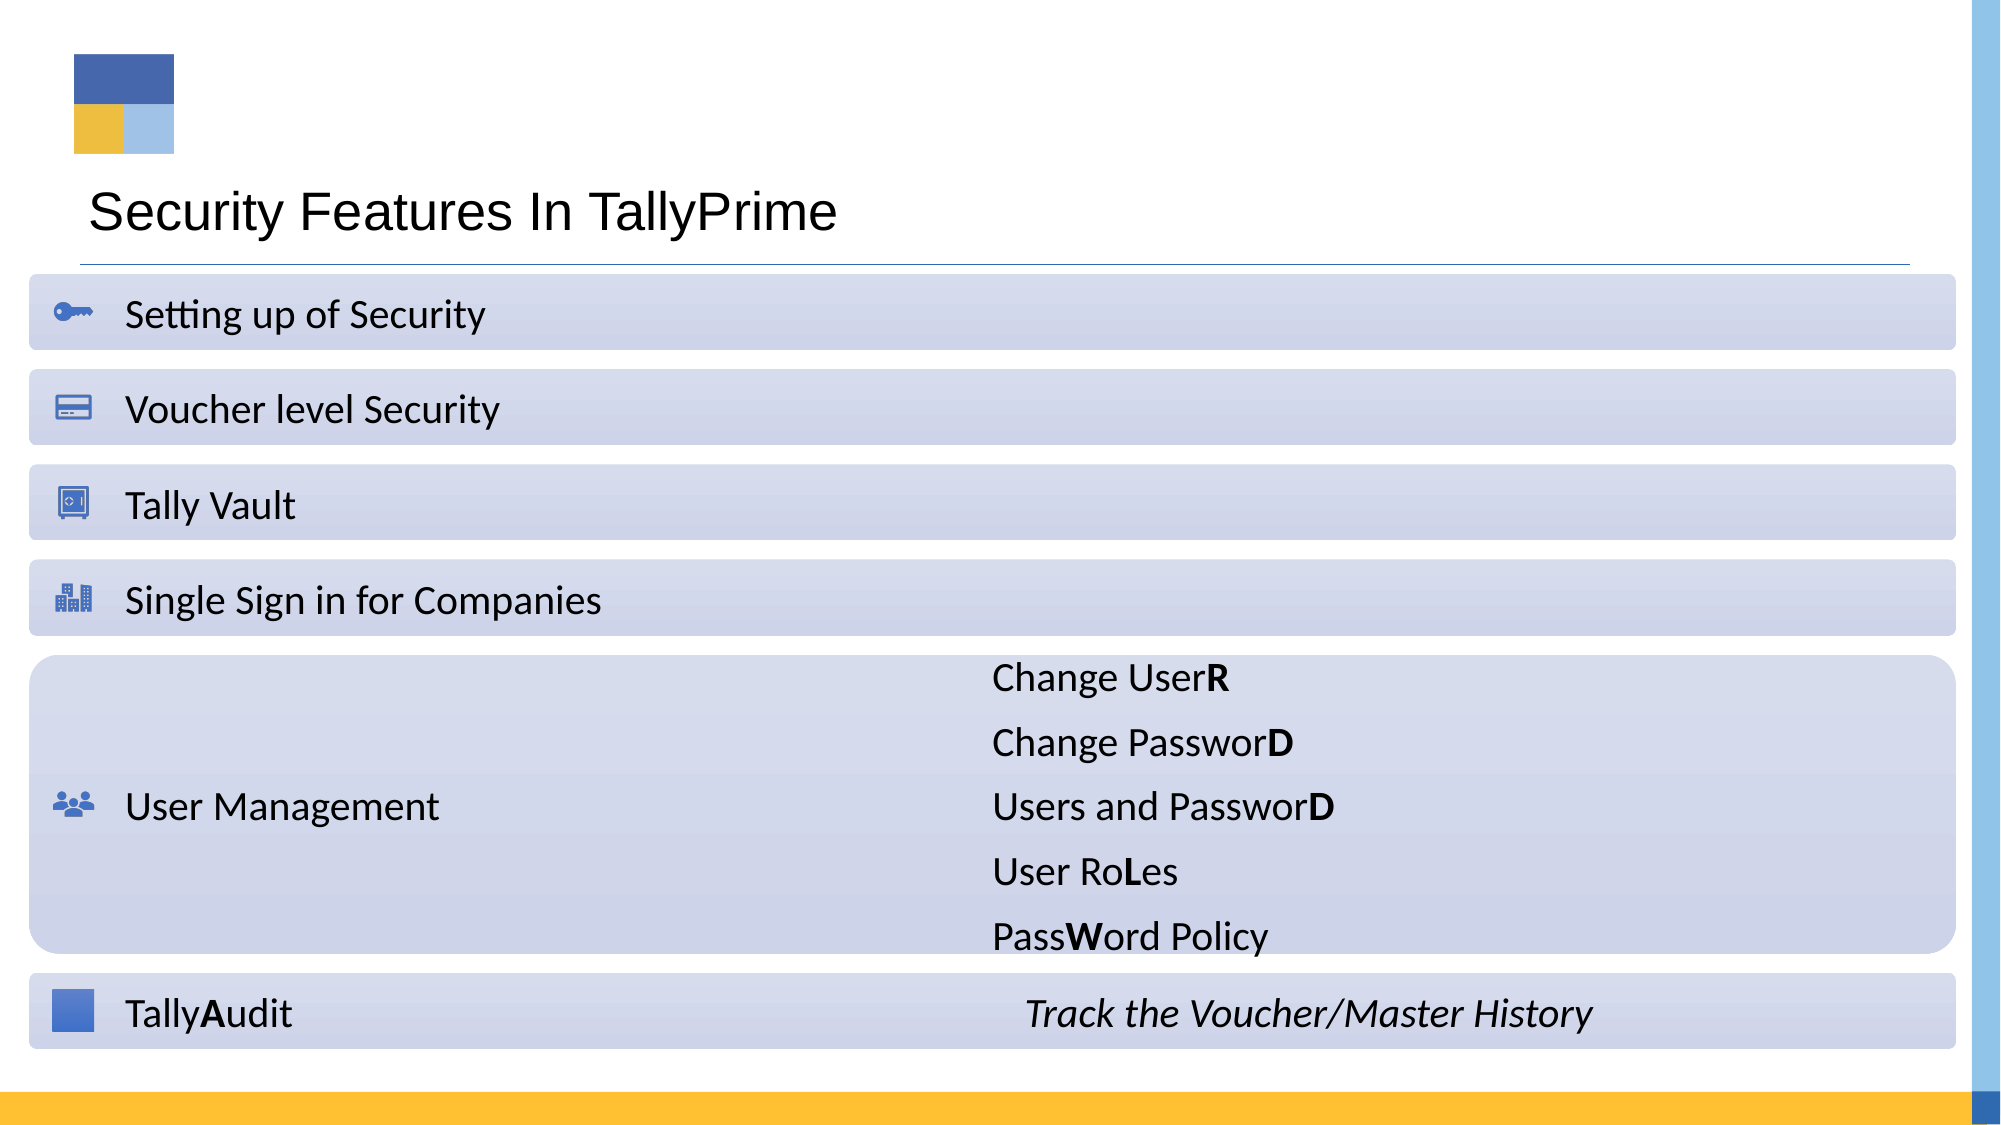

# Security Features In TallyPrime

Setting up of Security

Voucher level Security

Tally Vault

Single Sign in for Companies

Change UserR
Change PassworD
Users and PassworD
User RoLes
PassWord Policy
User Management

TallyAudit                                                                             Track the Voucher/Master History